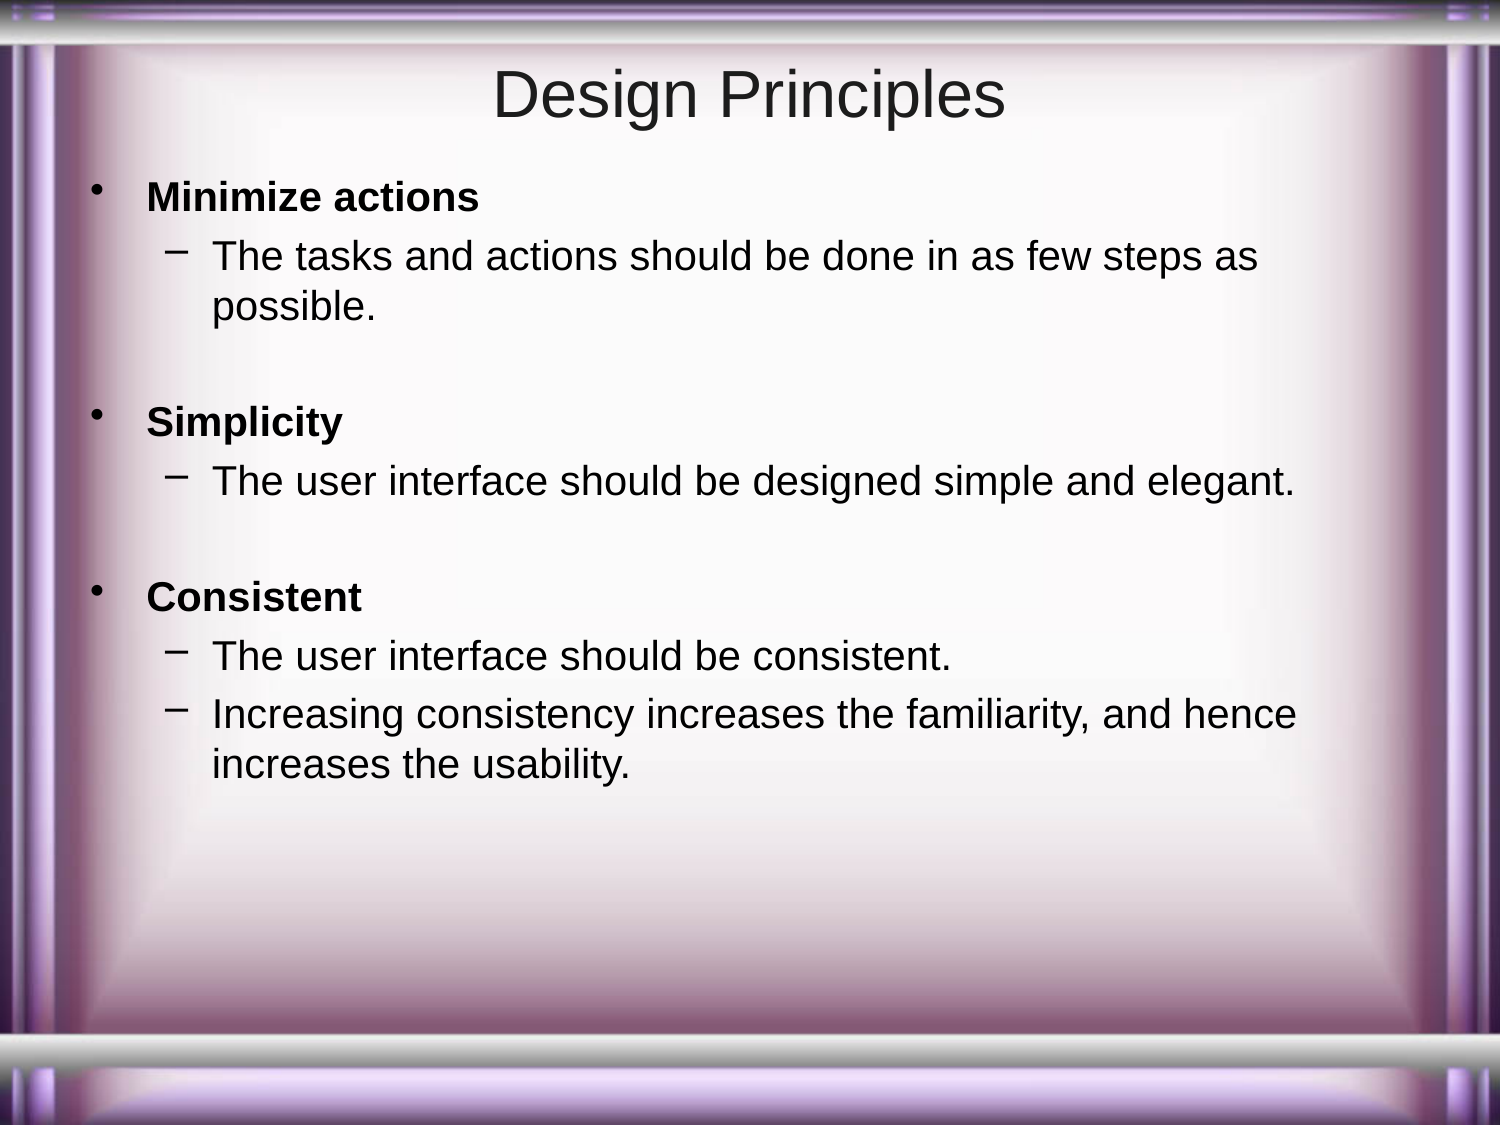

# Design Principles
Minimize actions
The tasks and actions should be done in as few steps as possible.

Simplicity
The user interface should be designed simple and elegant.

Consistent
The user interface should be consistent.
Increasing consistency increases the familiarity, and hence increases the usability.